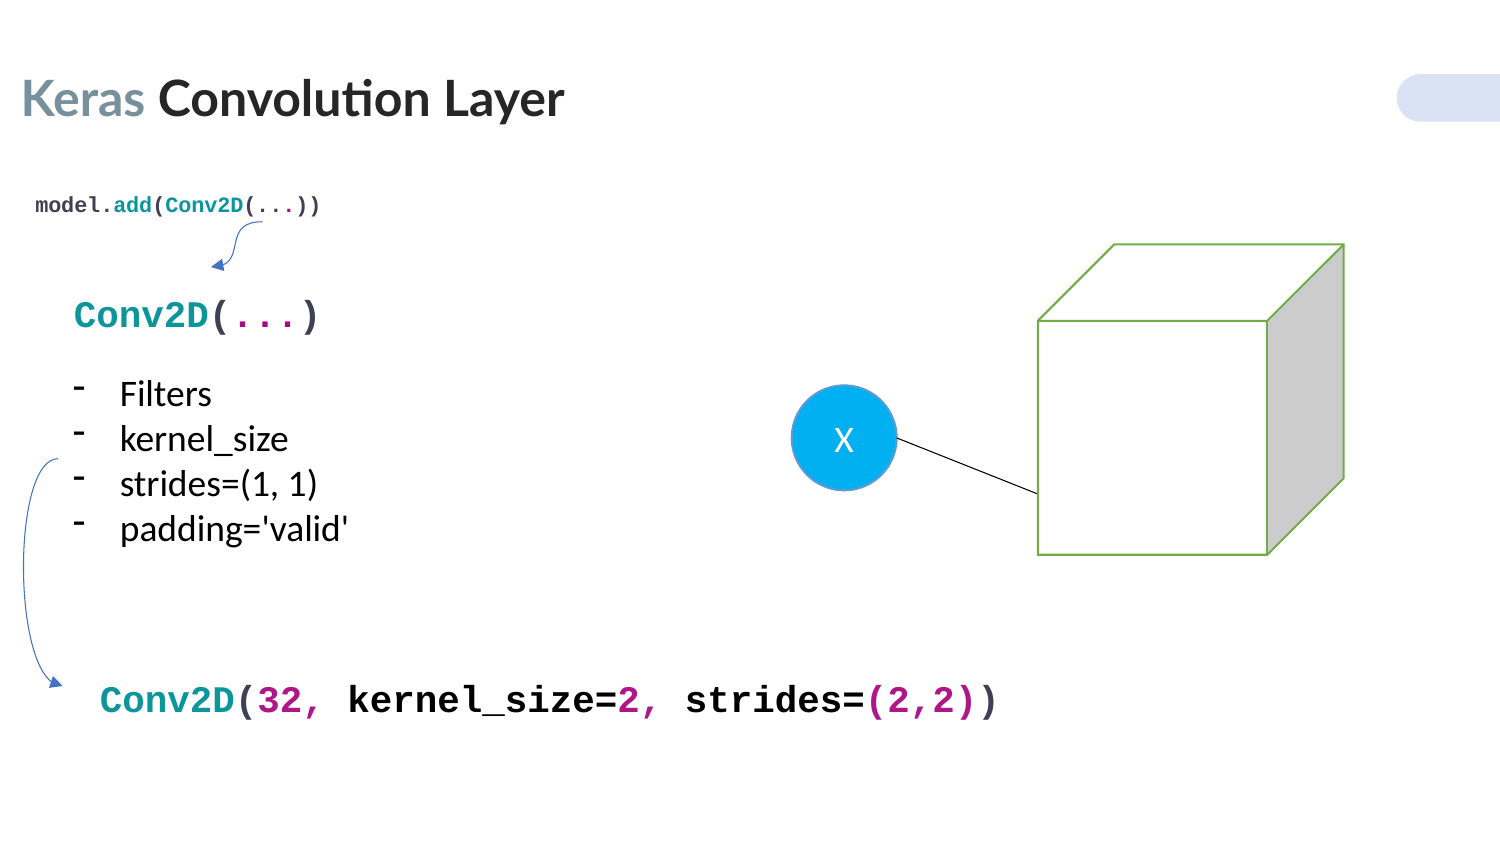

Keras Convolution Layer
model.add(Conv2D(...))

Conv2D(...)
Filters
kernel_size
strides=(1, 1)
padding='valid'
X
 Conv2D(32, kernel_size=2, strides=(2,2))